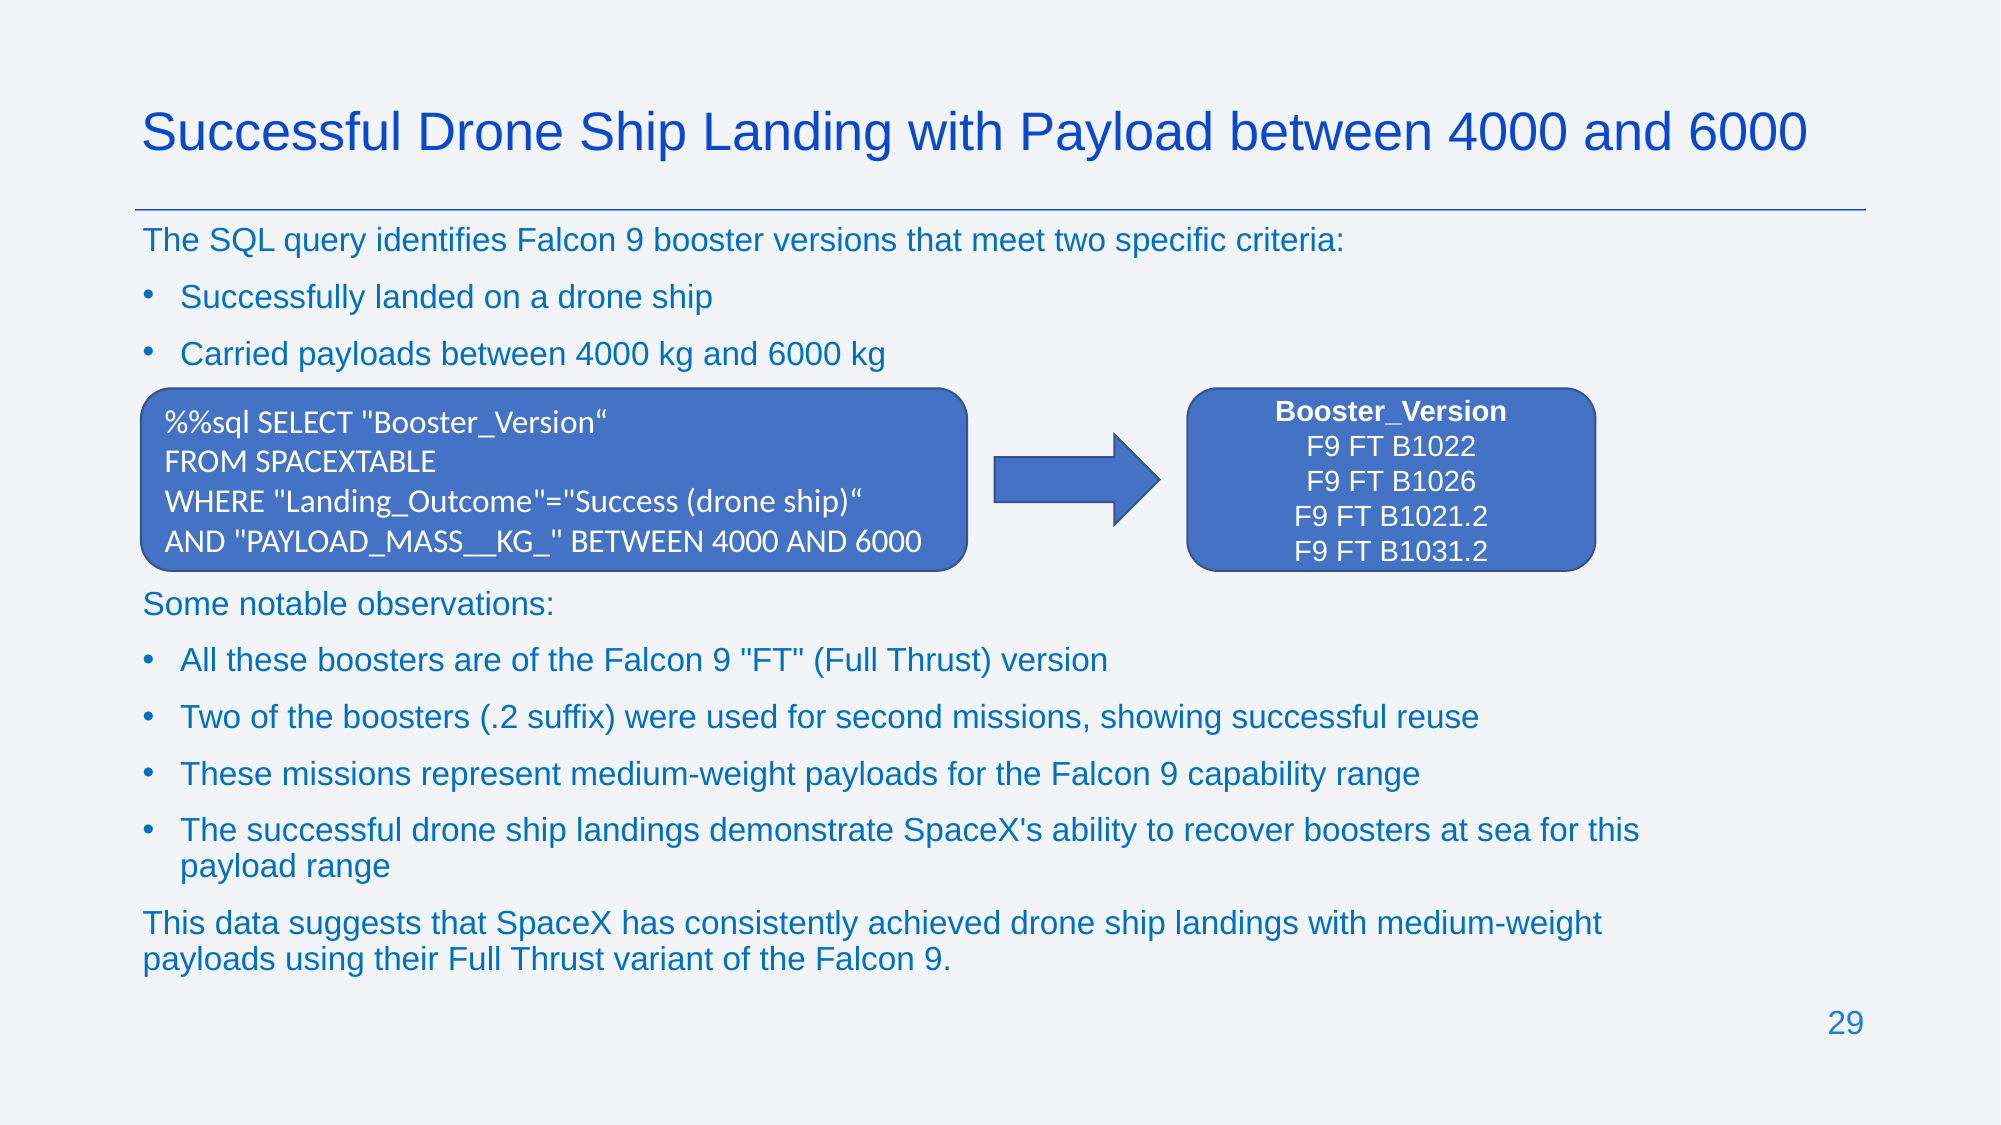

Successful Drone Ship Landing with Payload between 4000 and 6000
The SQL query identifies Falcon 9 booster versions that meet two specific criteria:
Successfully landed on a drone ship
Carried payloads between 4000 kg and 6000 kg

Some notable observations:
All these boosters are of the Falcon 9 "FT" (Full Thrust) version
Two of the boosters (.2 suffix) were used for second missions, showing successful reuse
These missions represent medium-weight payloads for the Falcon 9 capability range
The successful drone ship landings demonstrate SpaceX's ability to recover boosters at sea for this payload range
This data suggests that SpaceX has consistently achieved drone ship landings with medium-weight payloads using their Full Thrust variant of the Falcon 9.
%%sql SELECT "Booster_Version“
FROM SPACEXTABLE
WHERE "Landing_Outcome"="Success (drone ship)“
AND "PAYLOAD_MASS__KG_" BETWEEN 4000 AND 6000
Booster_Version
F9 FT B1022
F9 FT B1026
F9 FT B1021.2
F9 FT B1031.2

29